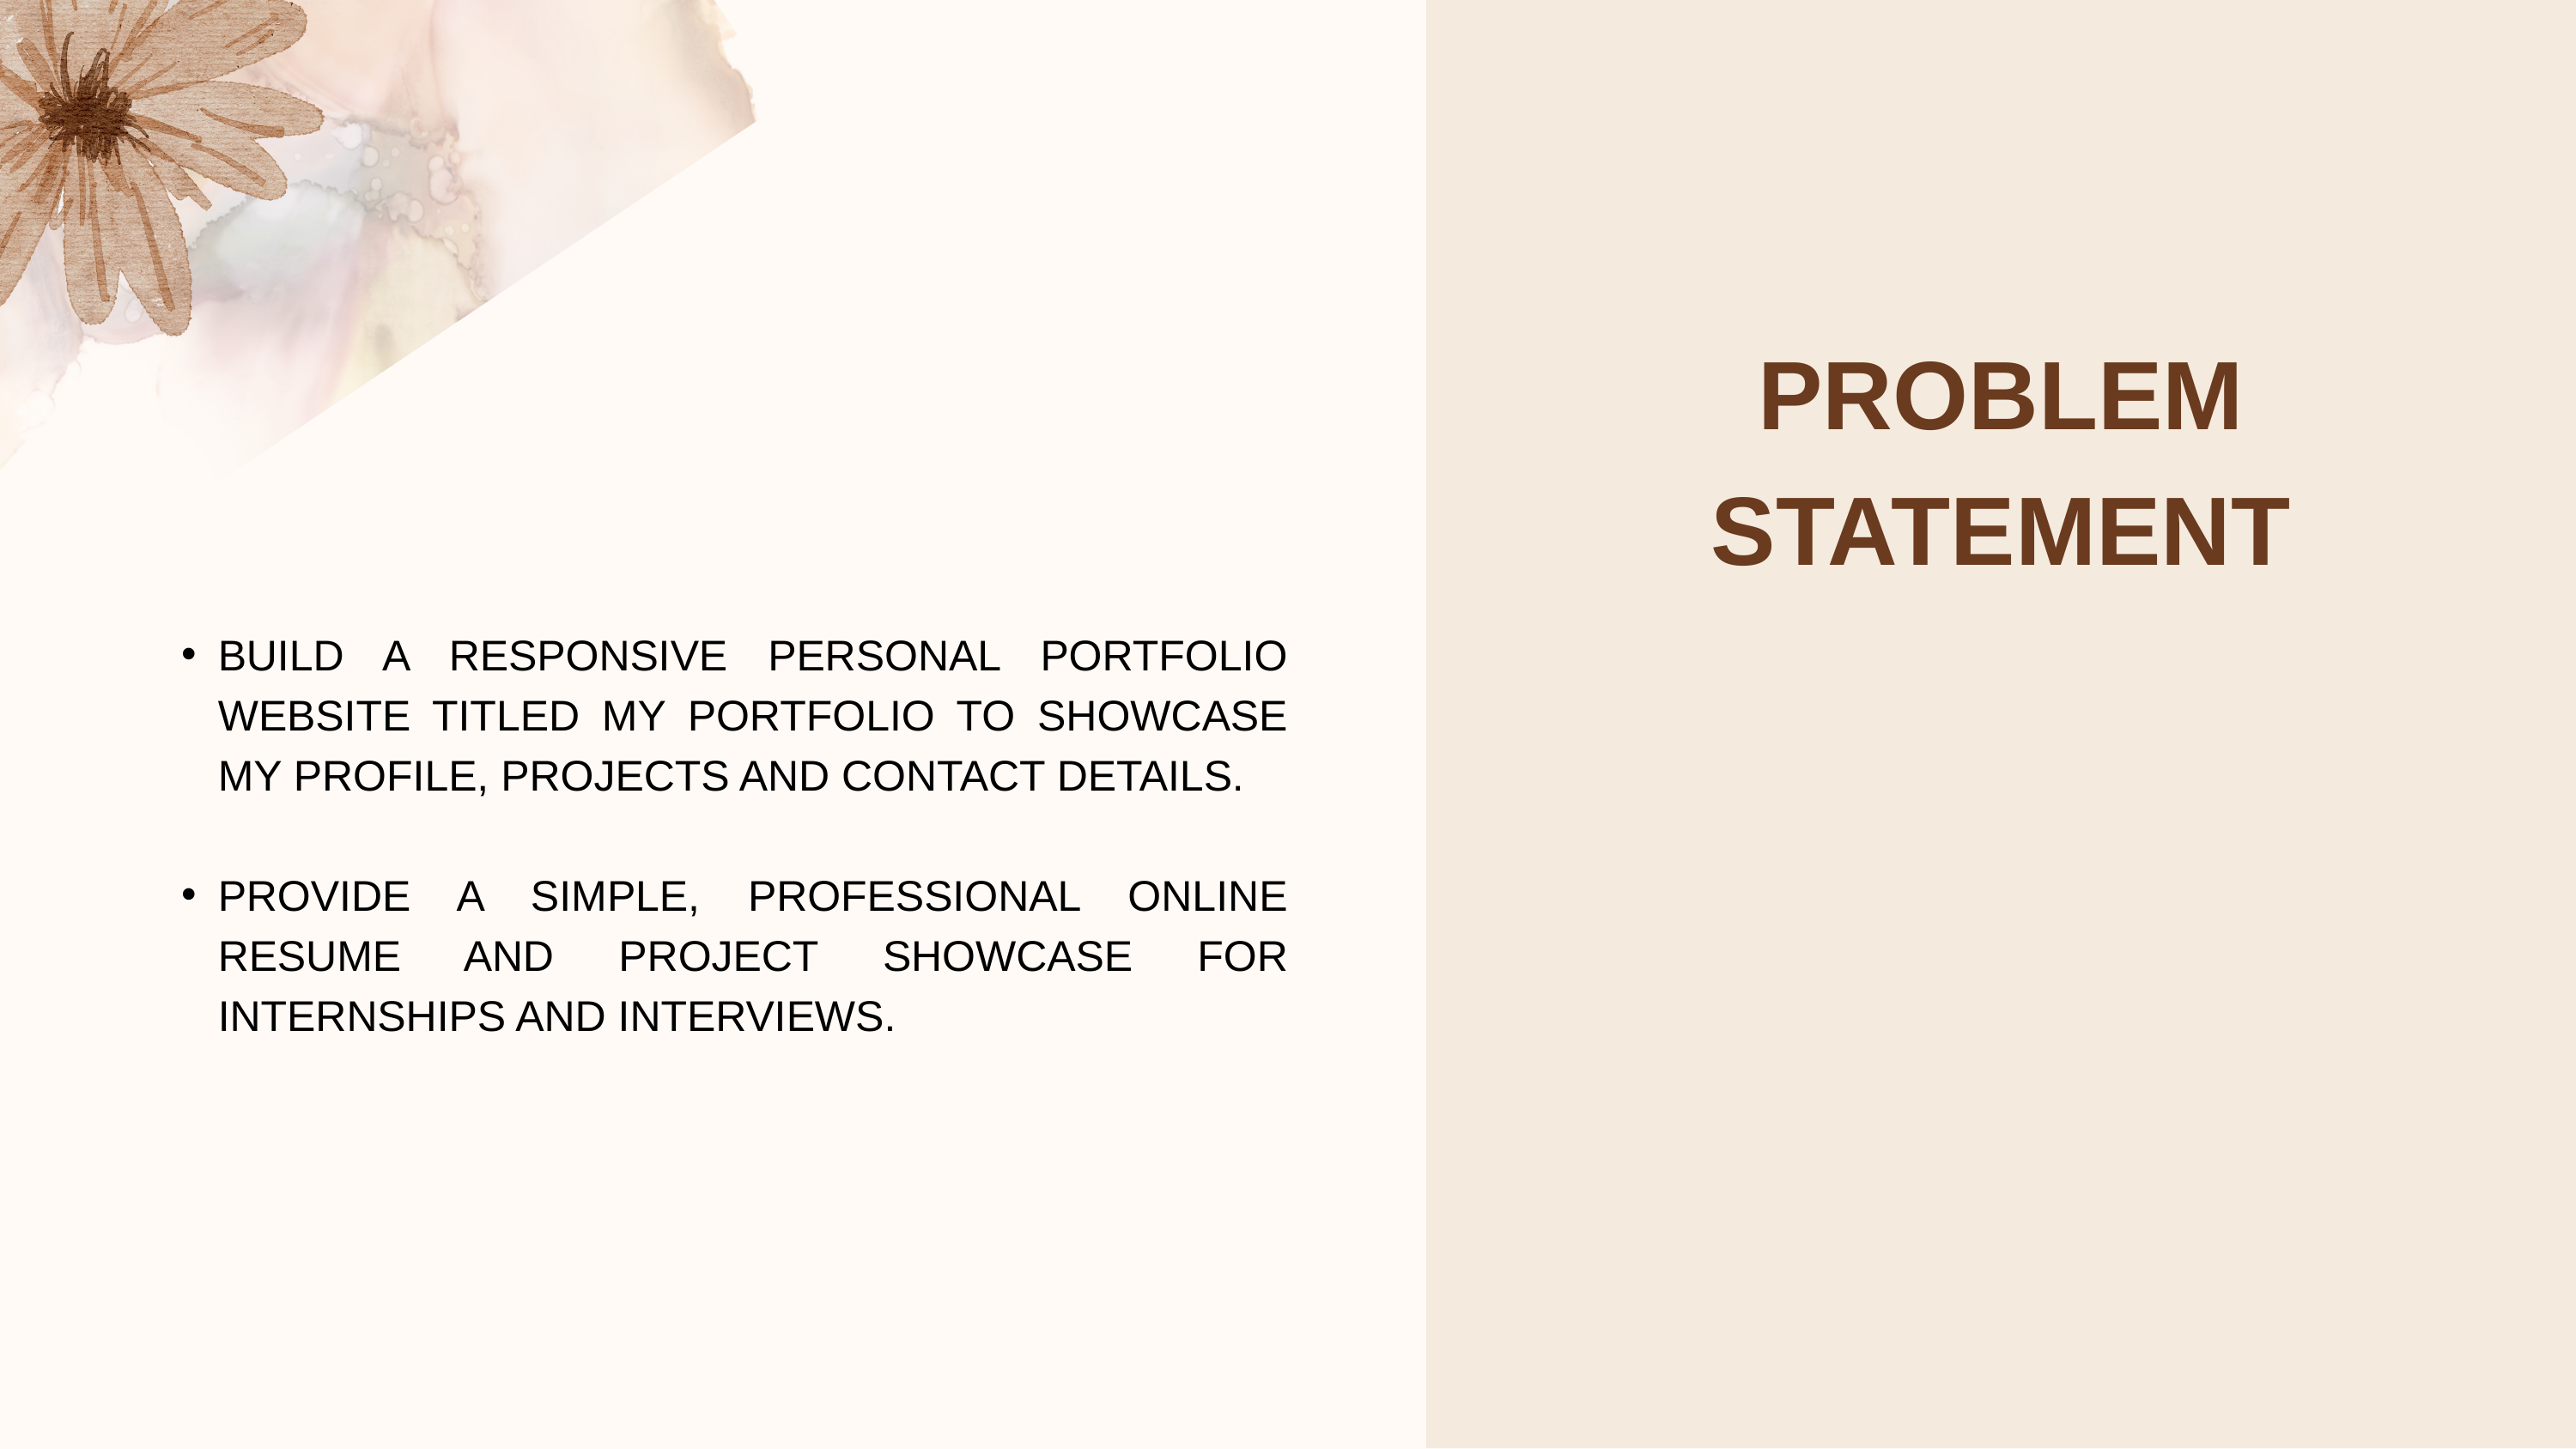

PROBLEM STATEMENT
BUILD A RESPONSIVE PERSONAL PORTFOLIO WEBSITE TITLED MY PORTFOLIO TO SHOWCASE MY PROFILE, PROJECTS AND CONTACT DETAILS.

PROVIDE A SIMPLE, PROFESSIONAL ONLINE RESUME AND PROJECT SHOWCASE FOR INTERNSHIPS AND INTERVIEWS.